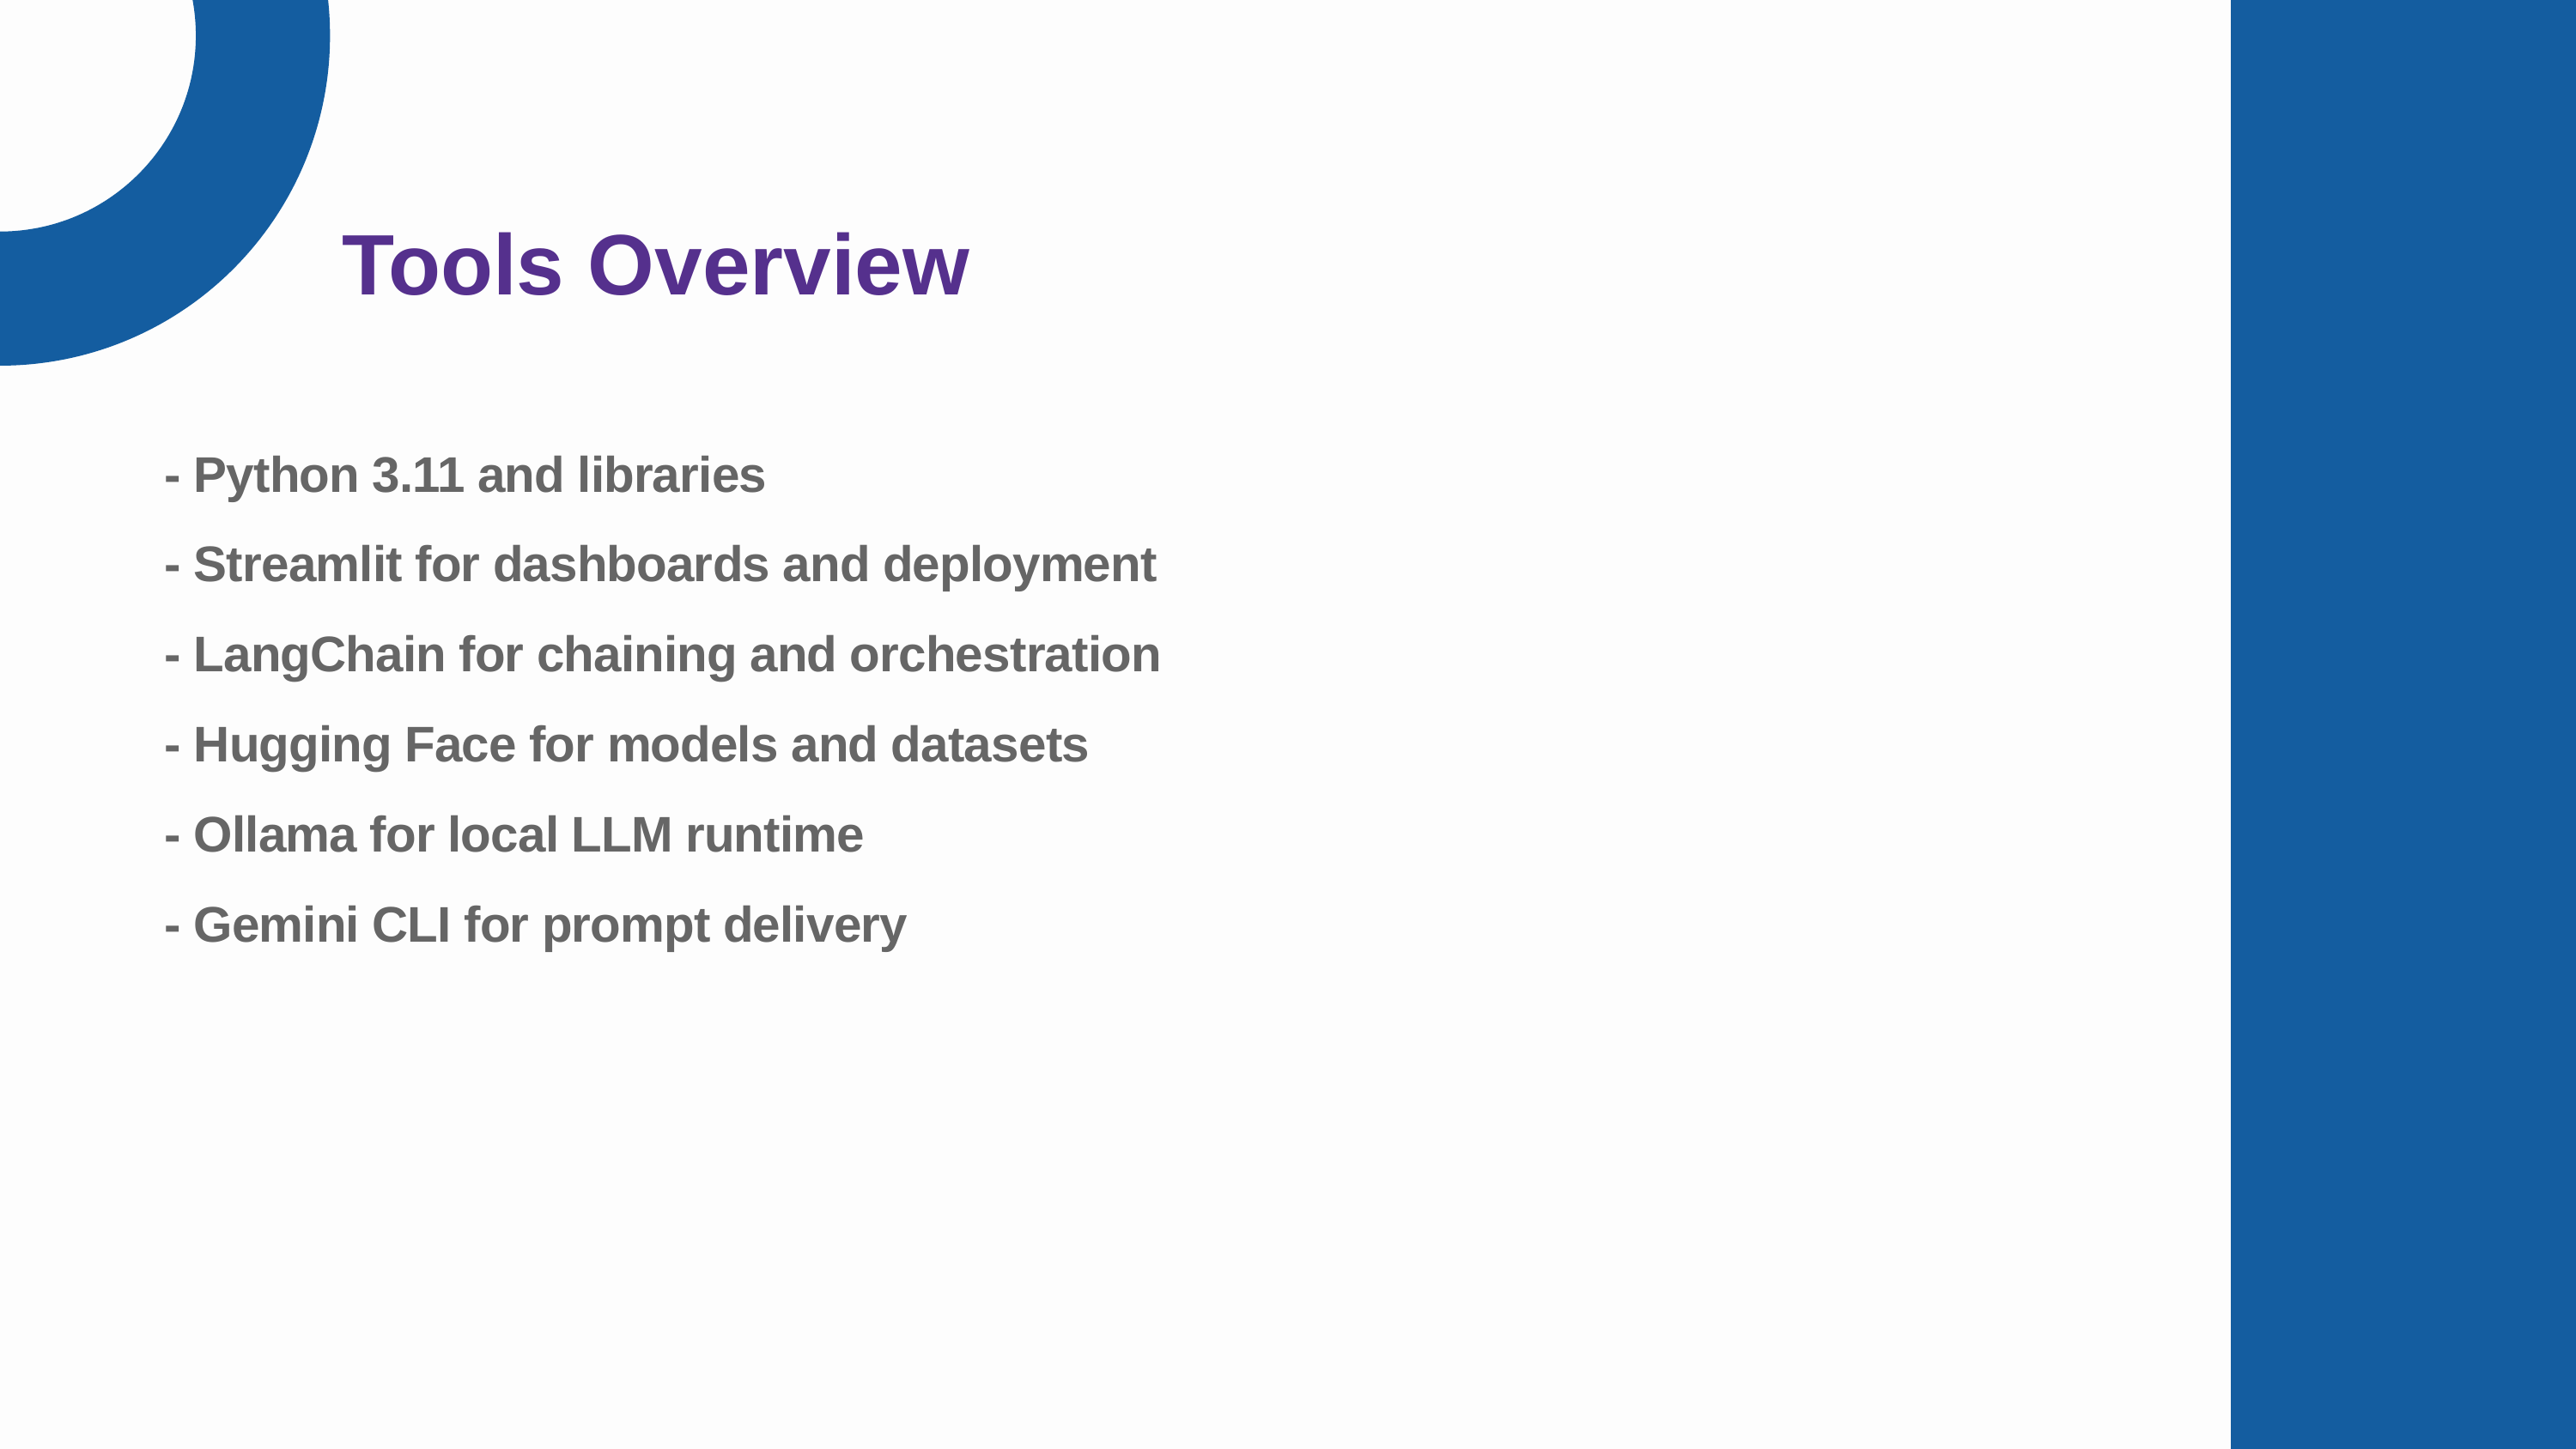

Tools Overview
Inaugural Session

- Python 3.11 and libraries
- Streamlit for dashboards and deployment
- LangChain for chaining and orchestration
- Hugging Face for models and datasets
- Ollama for local LLM runtime
- Gemini CLI for prompt delivery